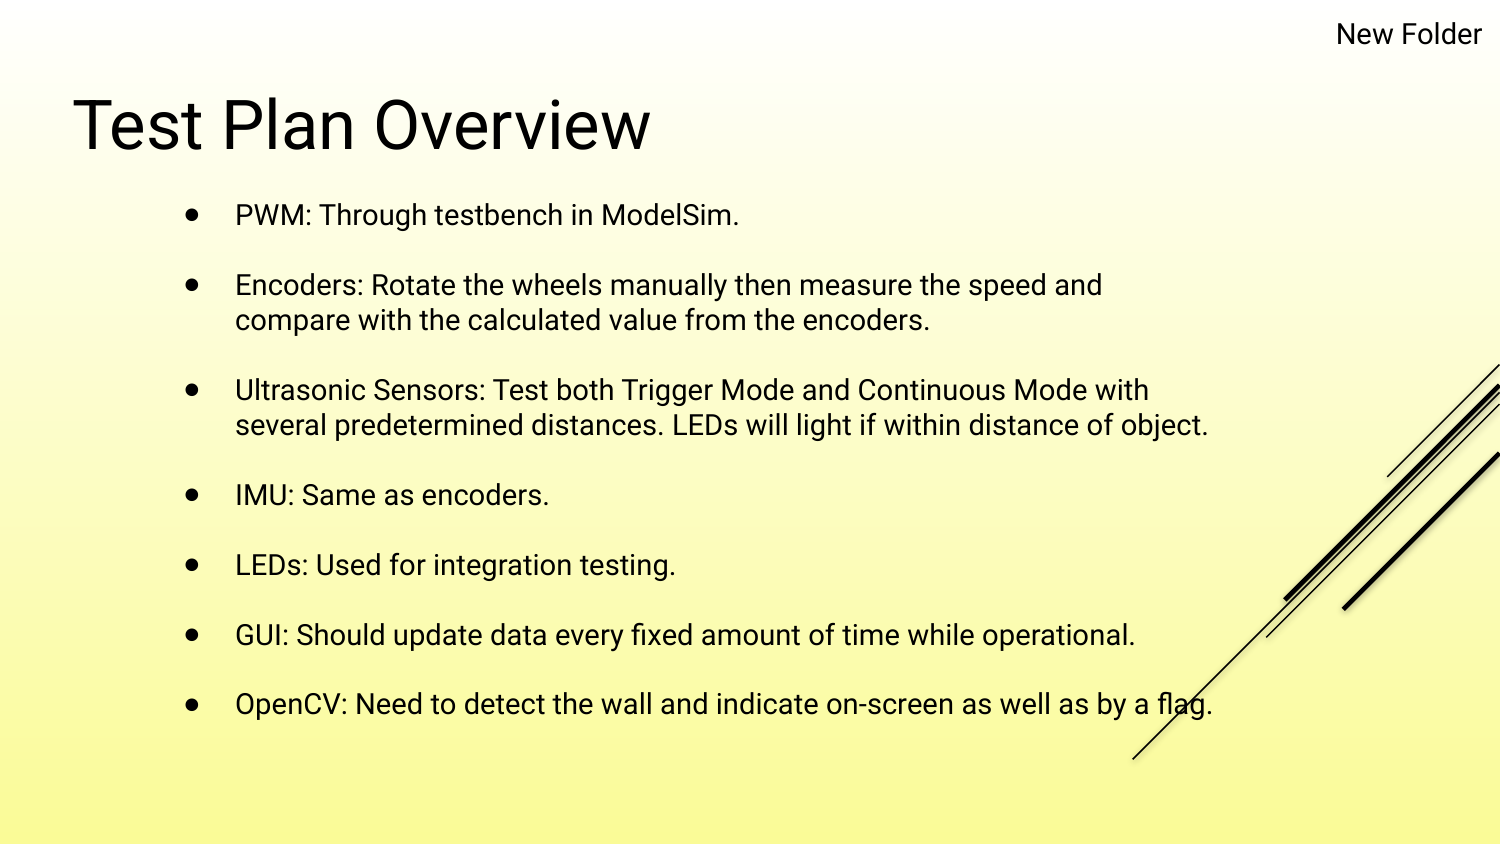

New Folder
# Test Plan Overview
PWM: Through testbench in ModelSim.

Encoders: Rotate the wheels manually then measure the speed and compare with the calculated value from the encoders.

Ultrasonic Sensors: Test both Trigger Mode and Continuous Mode with several predetermined distances. LEDs will light if within distance of object.

IMU: Same as encoders.

LEDs: Used for integration testing.

GUI: Should update data every fixed amount of time while operational.

OpenCV: Need to detect the wall and indicate on-screen as well as by a flag.